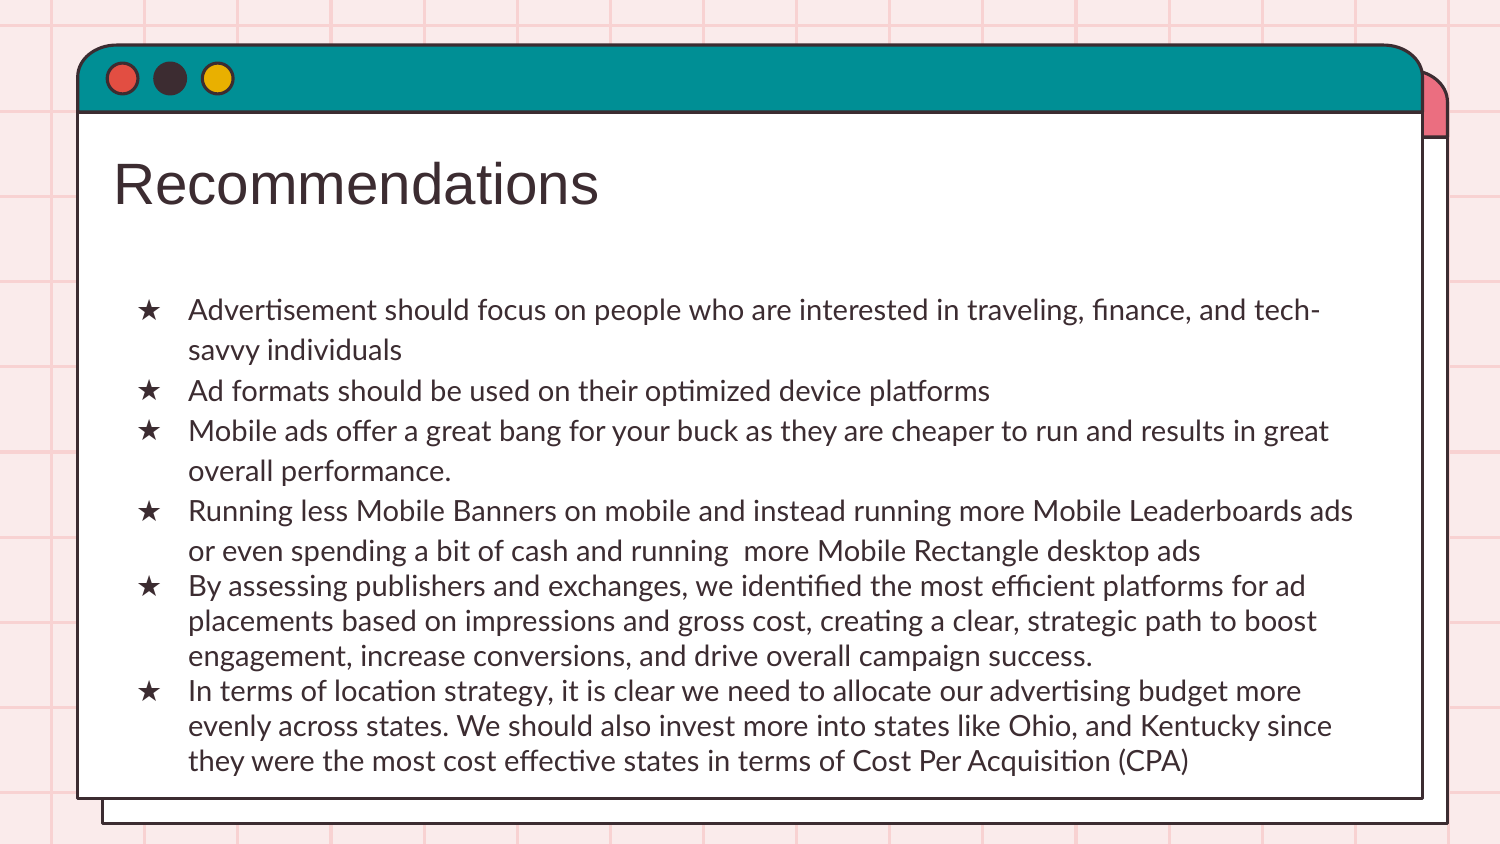

Recommendations

Advertisement should focus on people who are interested in traveling, finance, and tech-savvy individuals
Ad formats should be used on their optimized device platforms
Mobile ads offer a great bang for your buck as they are cheaper to run and results in great overall performance.
Running less Mobile Banners on mobile and instead running more Mobile Leaderboards ads or even spending a bit of cash and running  more Mobile Rectangle desktop ads
By assessing publishers and exchanges, we identified the most efficient platforms for ad placements based on impressions and gross cost, creating a clear, strategic path to boost engagement, increase conversions, and drive overall campaign success.
In terms of location strategy, it is clear we need to allocate our advertising budget more evenly across states. We should also invest more into states like Ohio, and Kentucky since they were the most cost effective states in terms of Cost Per Acquisition (CPA)